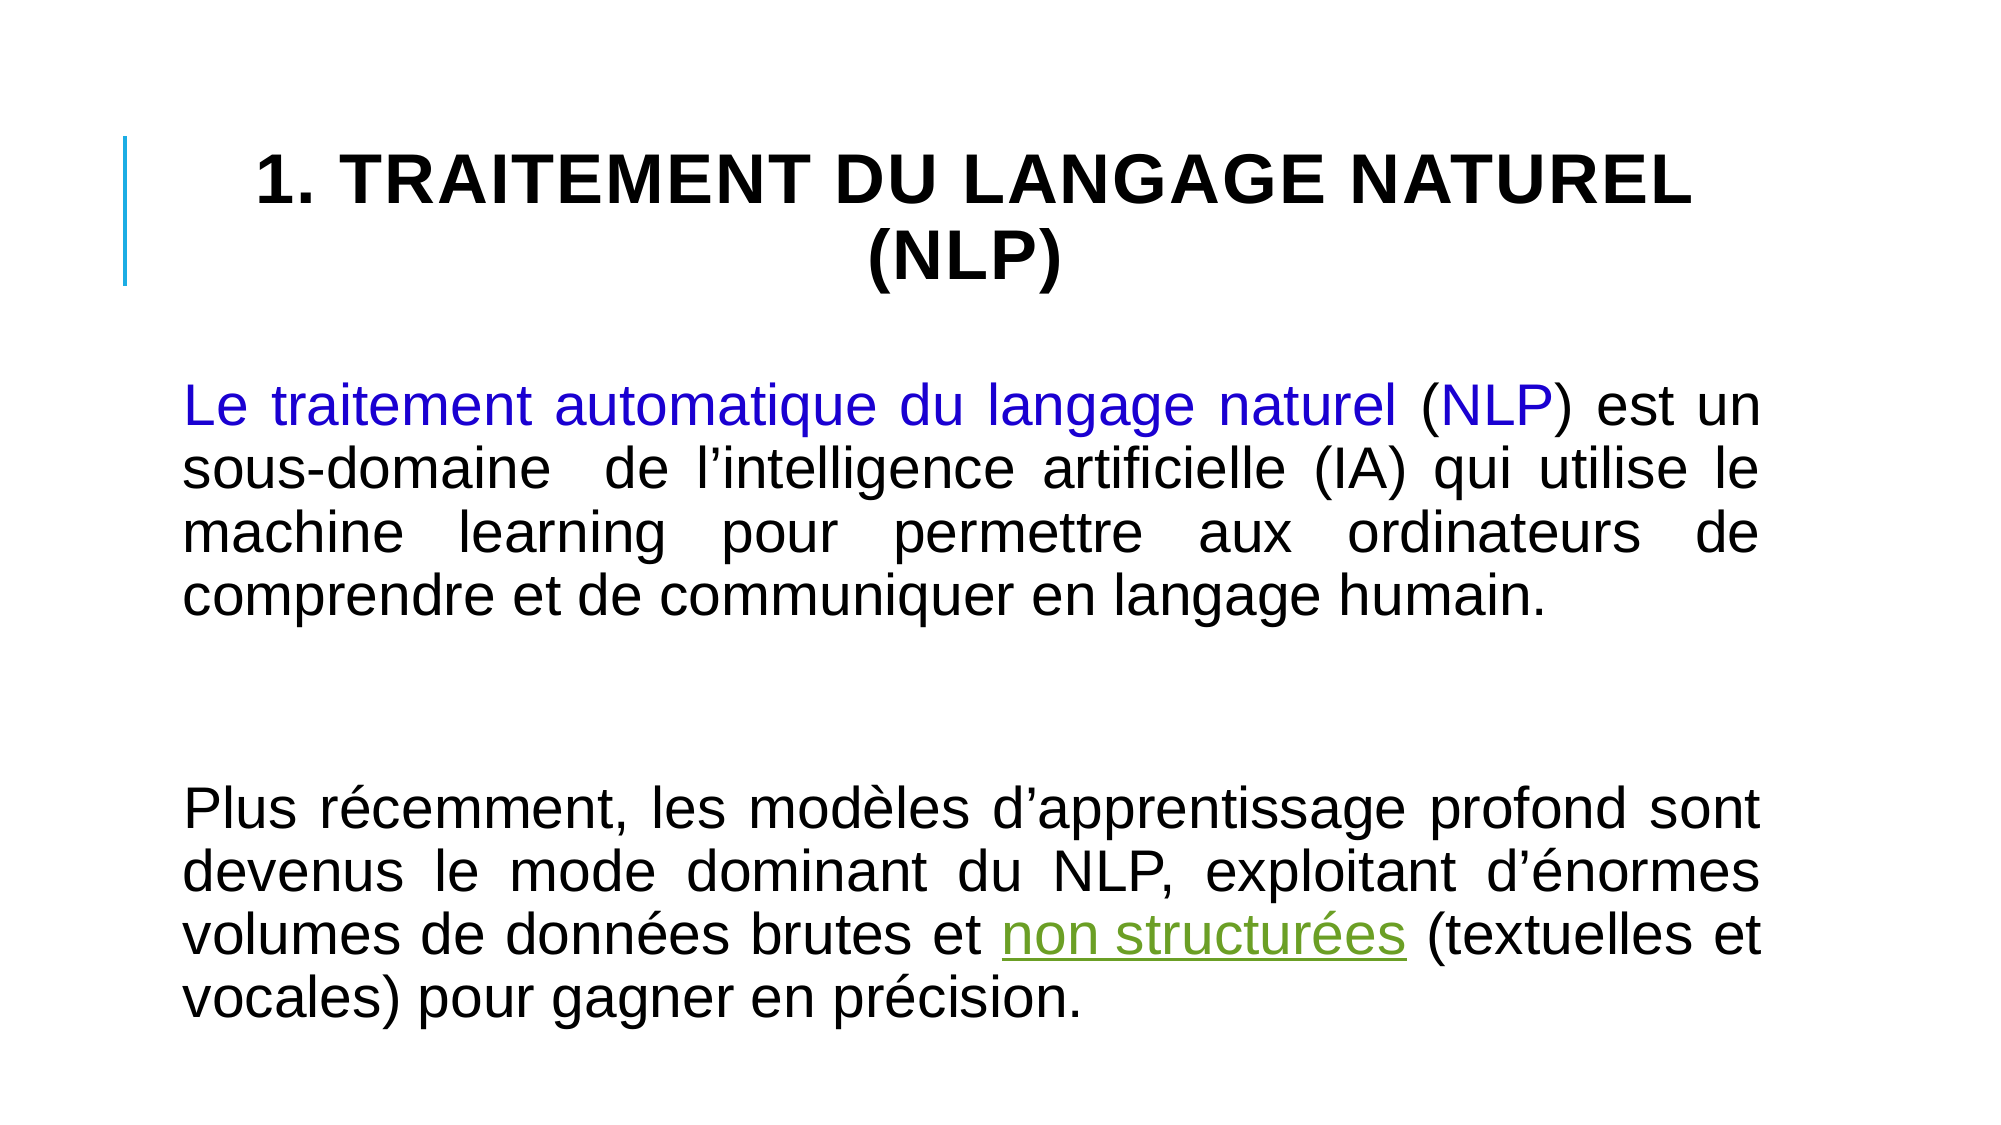

# 1. Traitement du langage naturel (NLP)
Le traitement automatique du langage naturel (NLP) est un sous-domaine  de l’intelligence artificielle (IA) qui utilise le machine learning pour permettre aux ordinateurs de comprendre et de communiquer en langage humain.

Plus récemment, les modèles d’apprentissage profond sont devenus le mode dominant du NLP, exploitant d’énormes volumes de données brutes et non structurées (textuelles et vocales) pour gagner en précision.